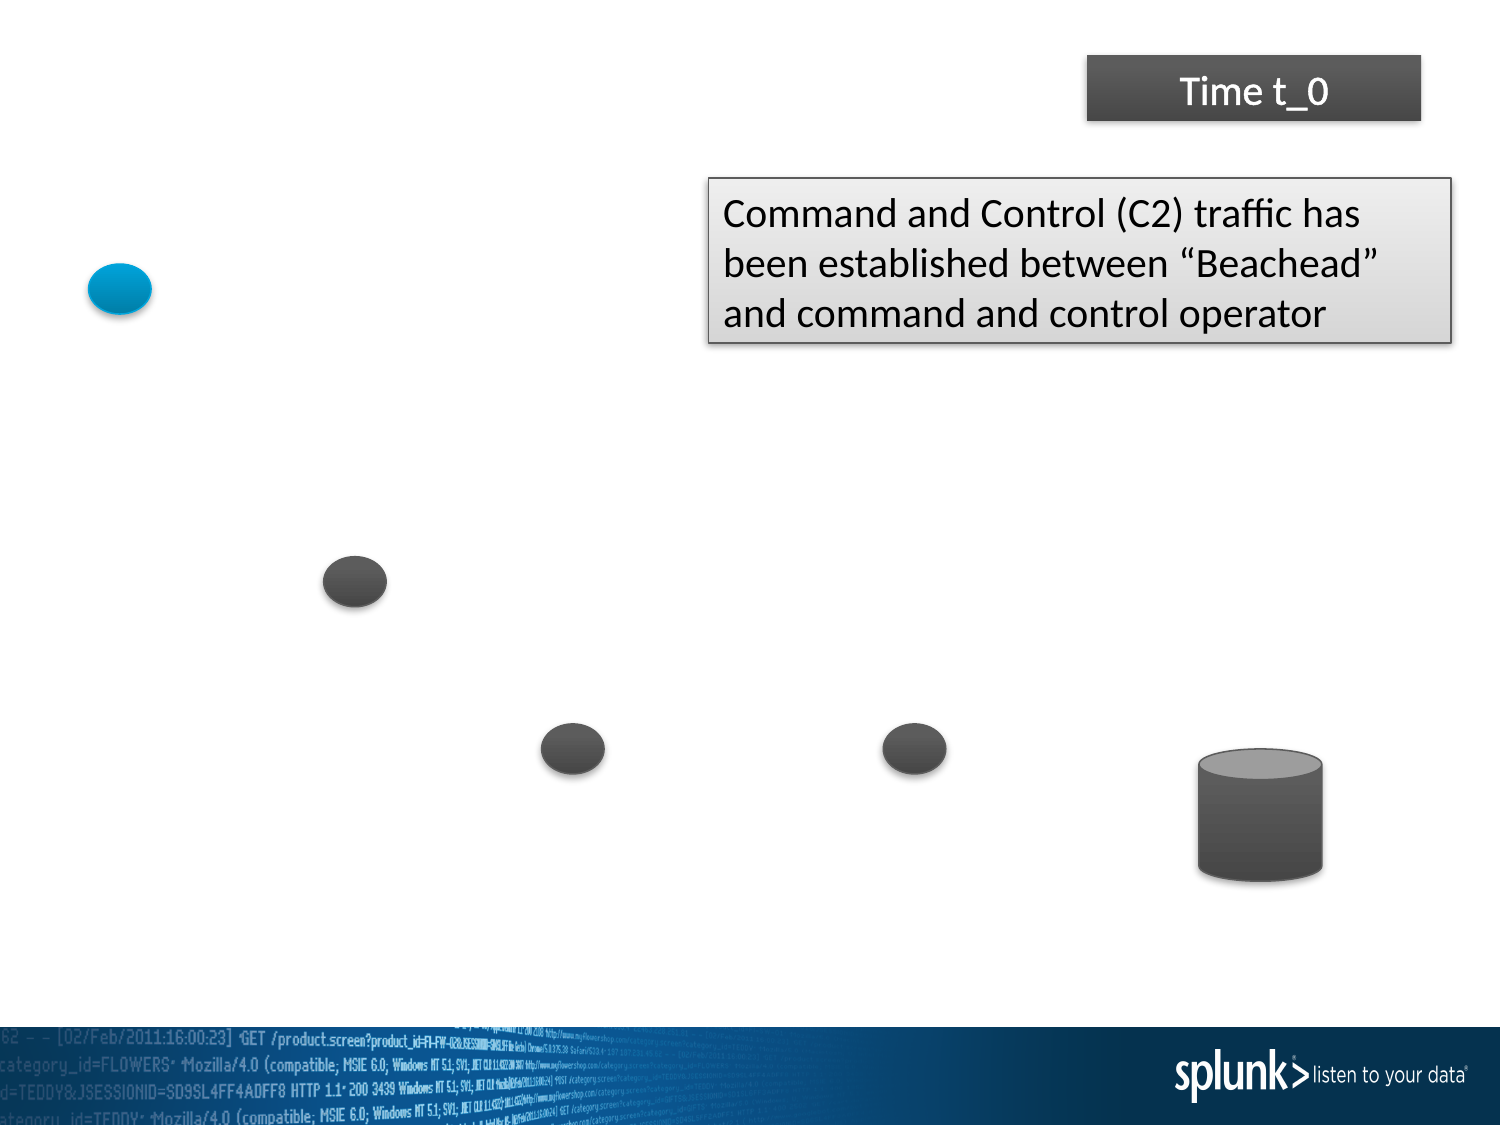

Time t_0
Command and Control (C2) traffic has been established between “Beachead” and command and control operator